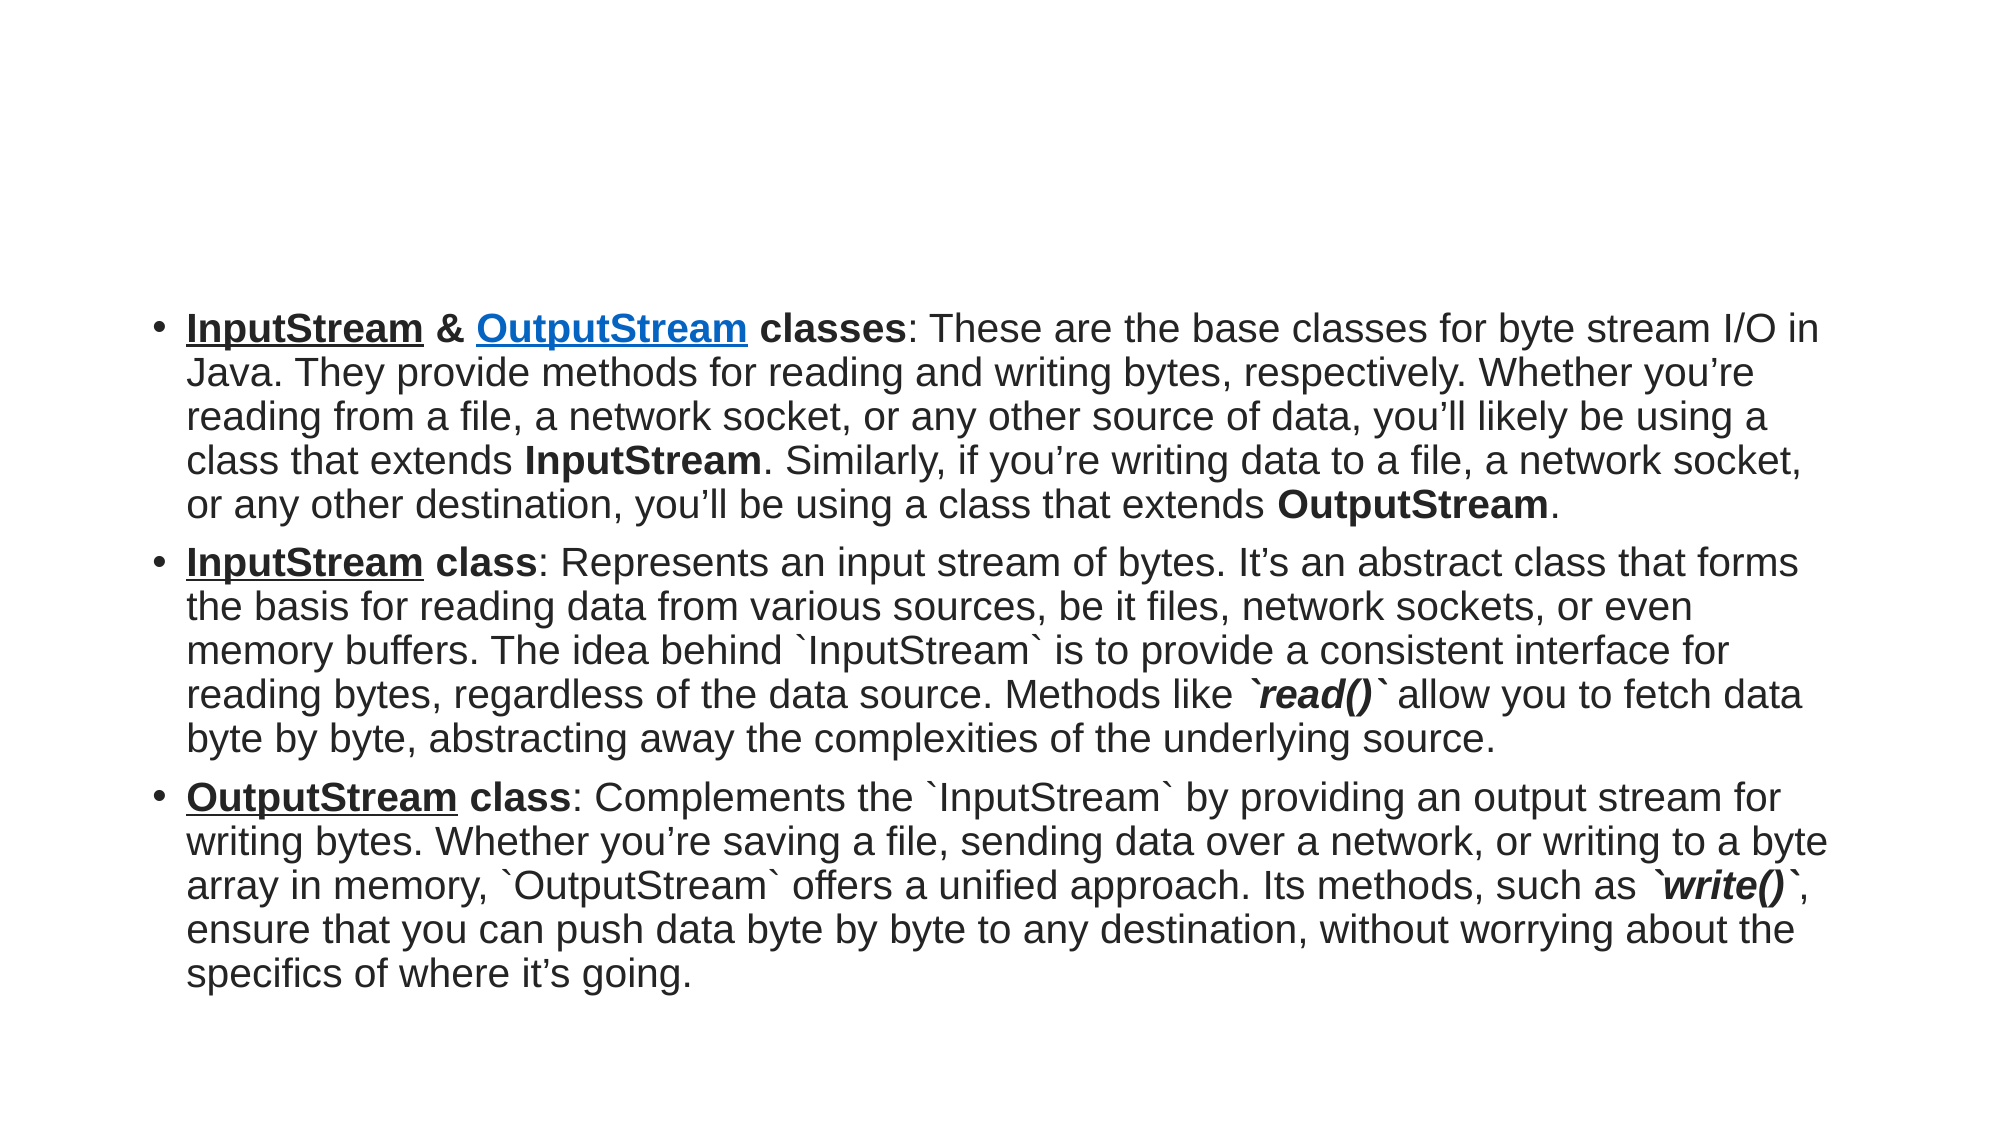

#
InputStream & OutputStream classes: These are the base classes for byte stream I/O in Java. They provide methods for reading and writing bytes, respectively. Whether you’re reading from a file, a network socket, or any other source of data, you’ll likely be using a class that extends InputStream. Similarly, if you’re writing data to a file, a network socket, or any other destination, you’ll be using a class that extends OutputStream.
InputStream class: Represents an input stream of bytes. It’s an abstract class that forms the basis for reading data from various sources, be it files, network sockets, or even memory buffers. The idea behind `InputStream` is to provide a consistent interface for reading bytes, regardless of the data source. Methods like `read()` allow you to fetch data byte by byte, abstracting away the complexities of the underlying source.
OutputStream class: Complements the `InputStream` by providing an output stream for writing bytes. Whether you’re saving a file, sending data over a network, or writing to a byte array in memory, `OutputStream` offers a unified approach. Its methods, such as `write()`, ensure that you can push data byte by byte to any destination, without worrying about the specifics of where it’s going.